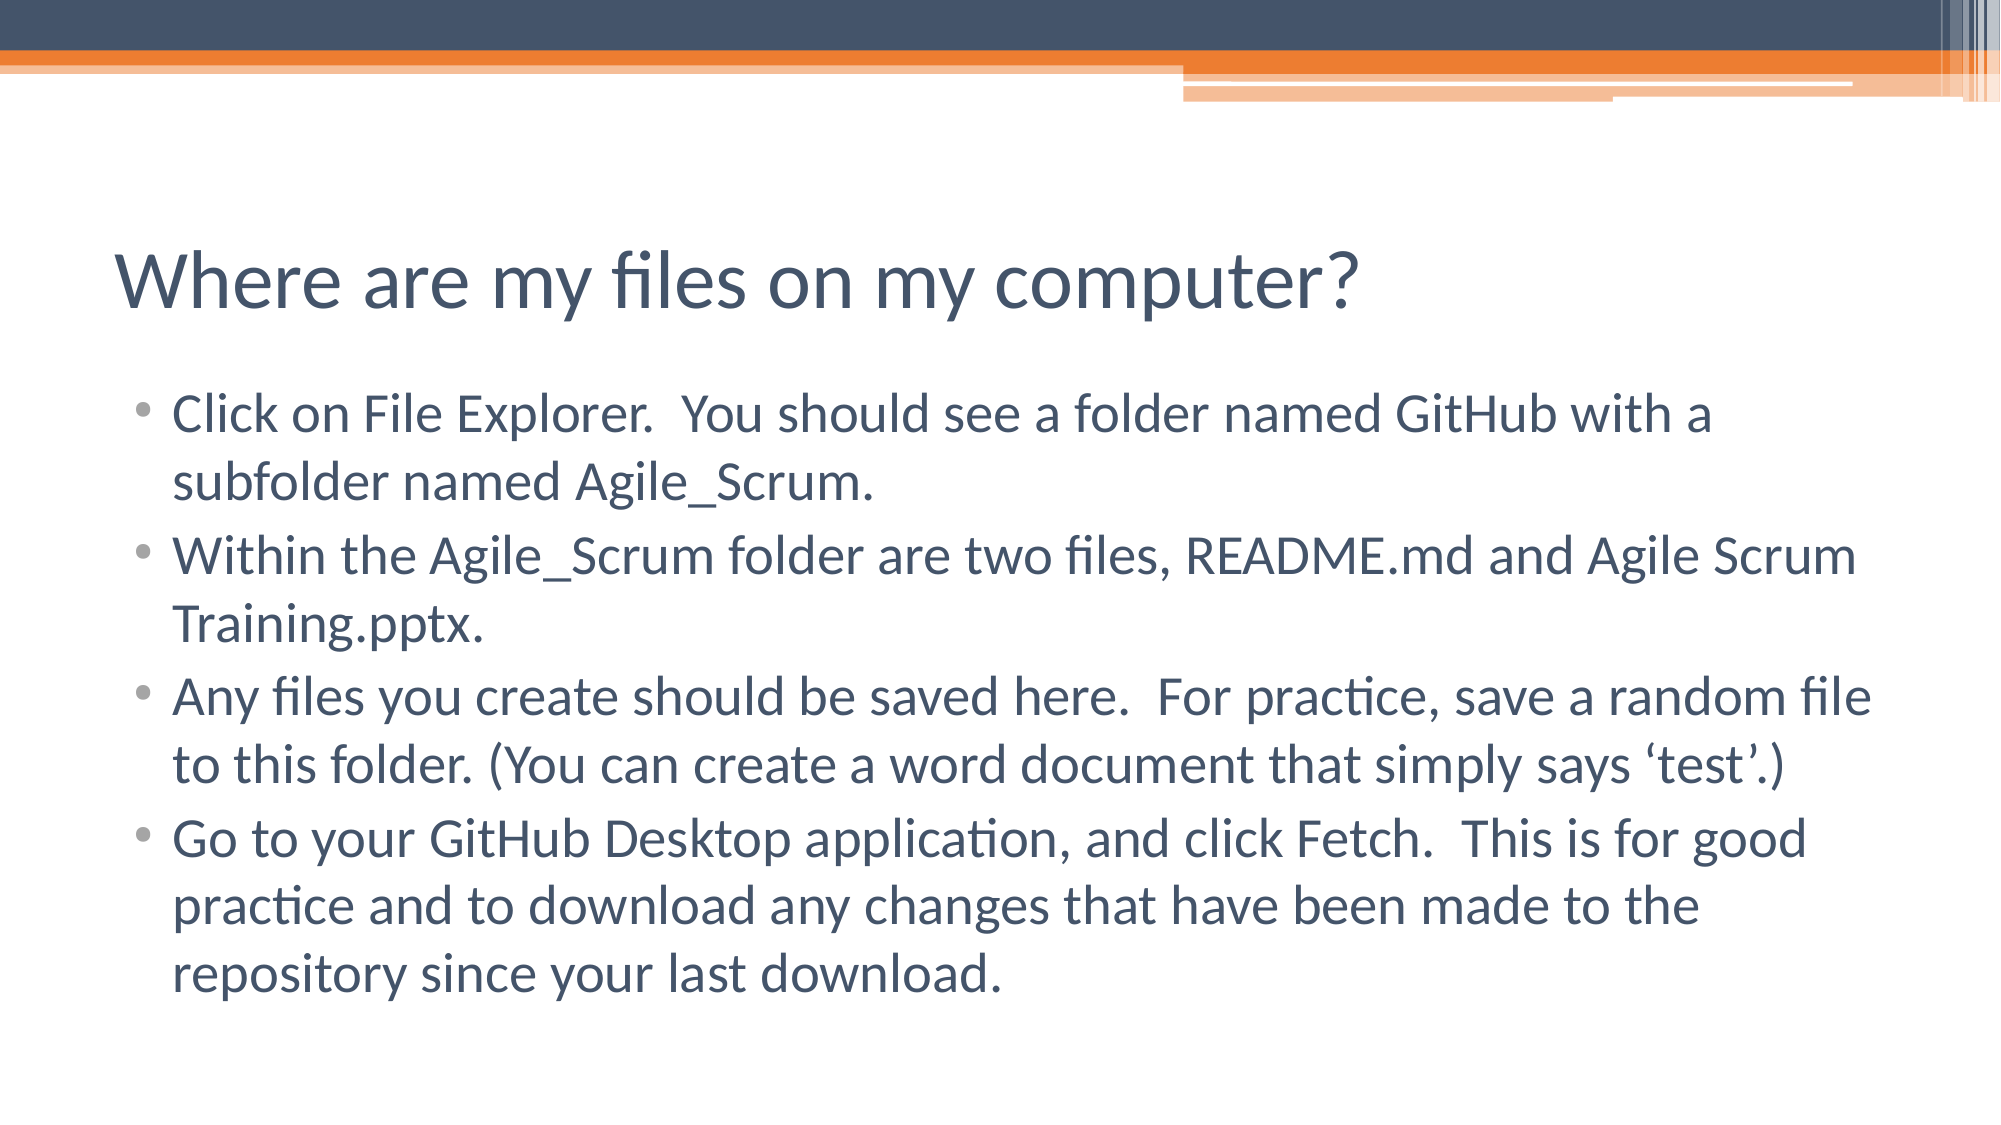

# Where are my files on my computer?
Click on File Explorer.  You should see a folder named GitHub with a subfolder named Agile_Scrum.
Within the Agile_Scrum folder are two files, README.md and Agile Scrum Training.pptx.
Any files you create should be saved here.  For practice, save a random file to this folder. (You can create a word document that simply says ‘test’.)
Go to your GitHub Desktop application, and click Fetch.  This is for good practice and to download any changes that have been made to the repository since your last download.